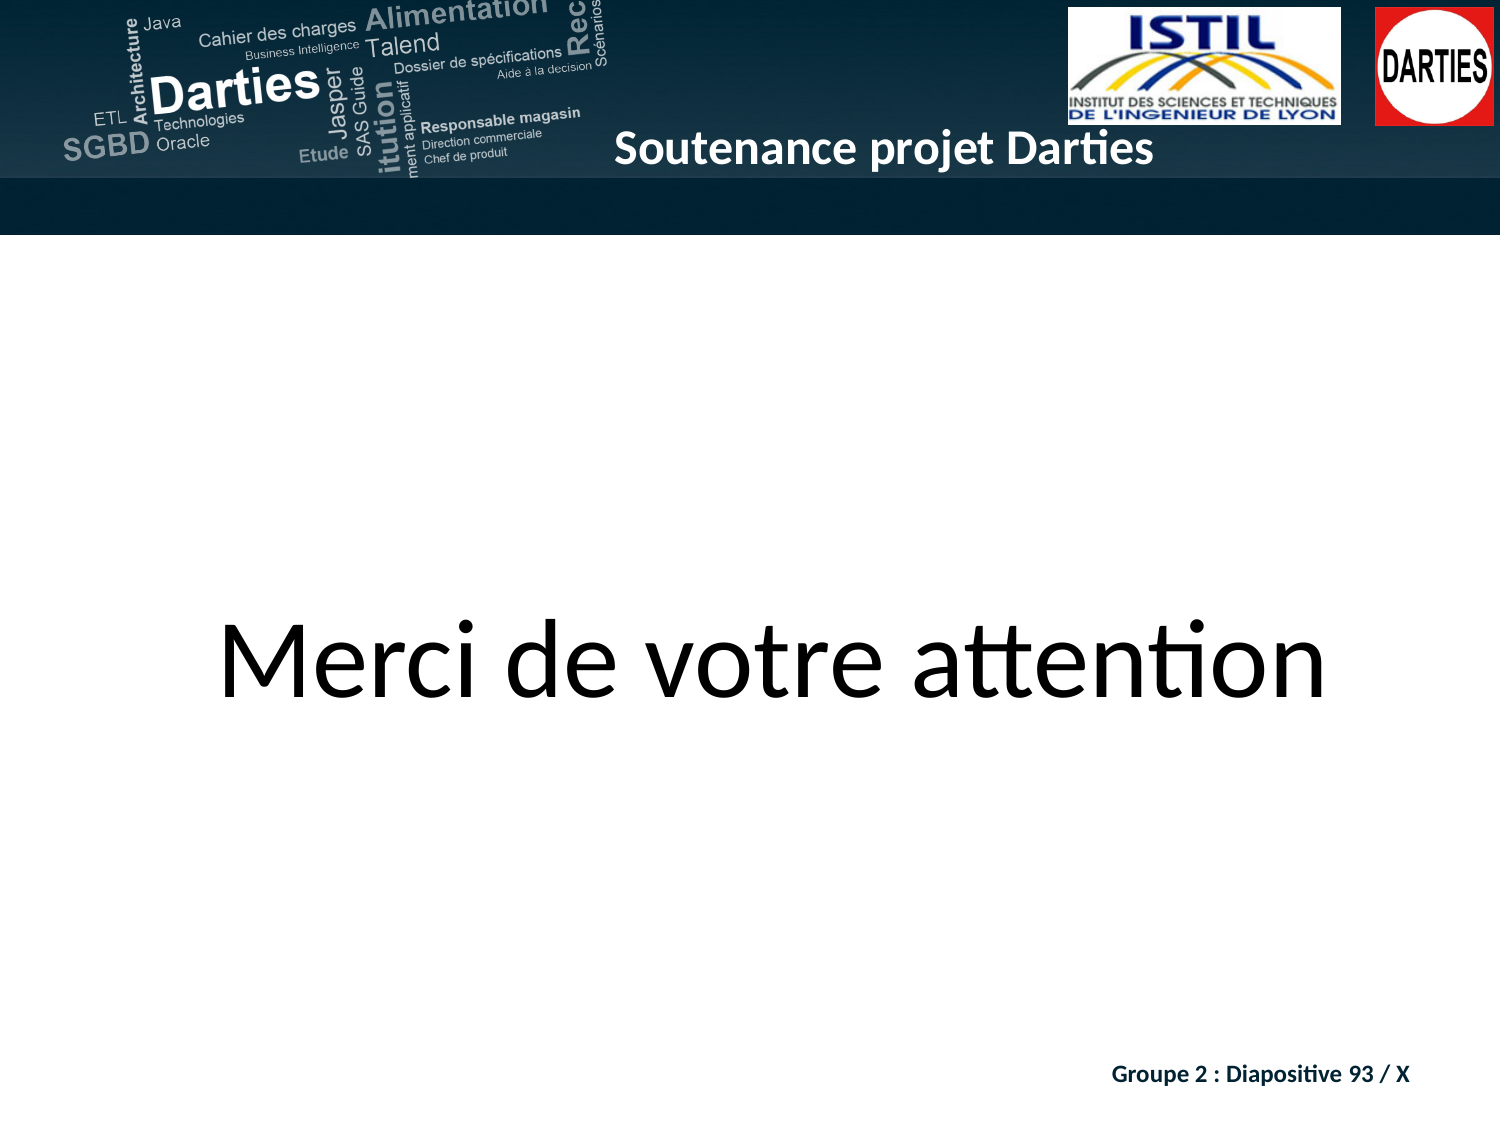

Merci de votre attention
Groupe 2 : Diapositive 93 / X